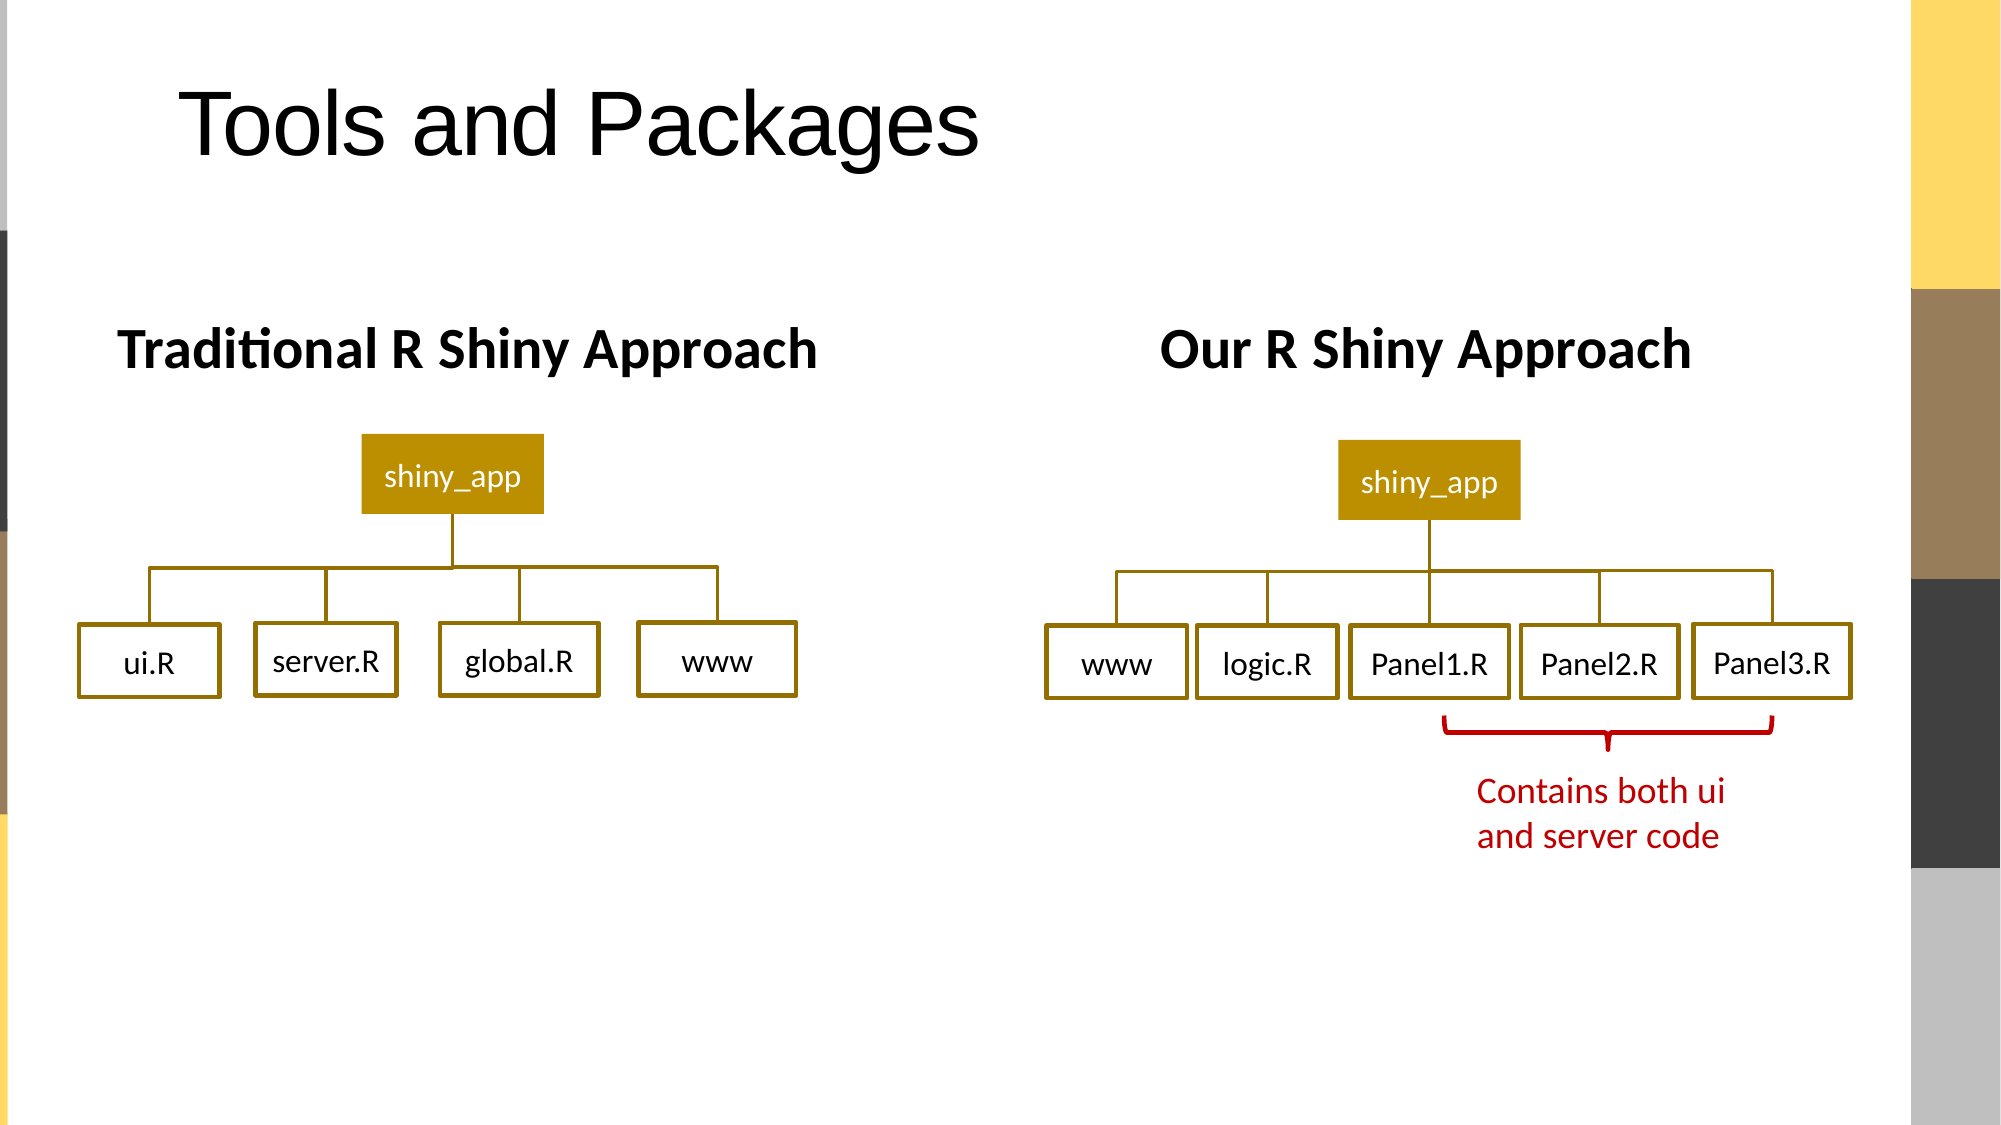

Tools and Packages
Our R Shiny Approach
Traditional R Shiny Approach
shiny_app
shiny_app

www
server.R
global.R
Panel3.R
ui.R
Panel2.R
www
logic.R
Panel1.R
Contains both ui and server code